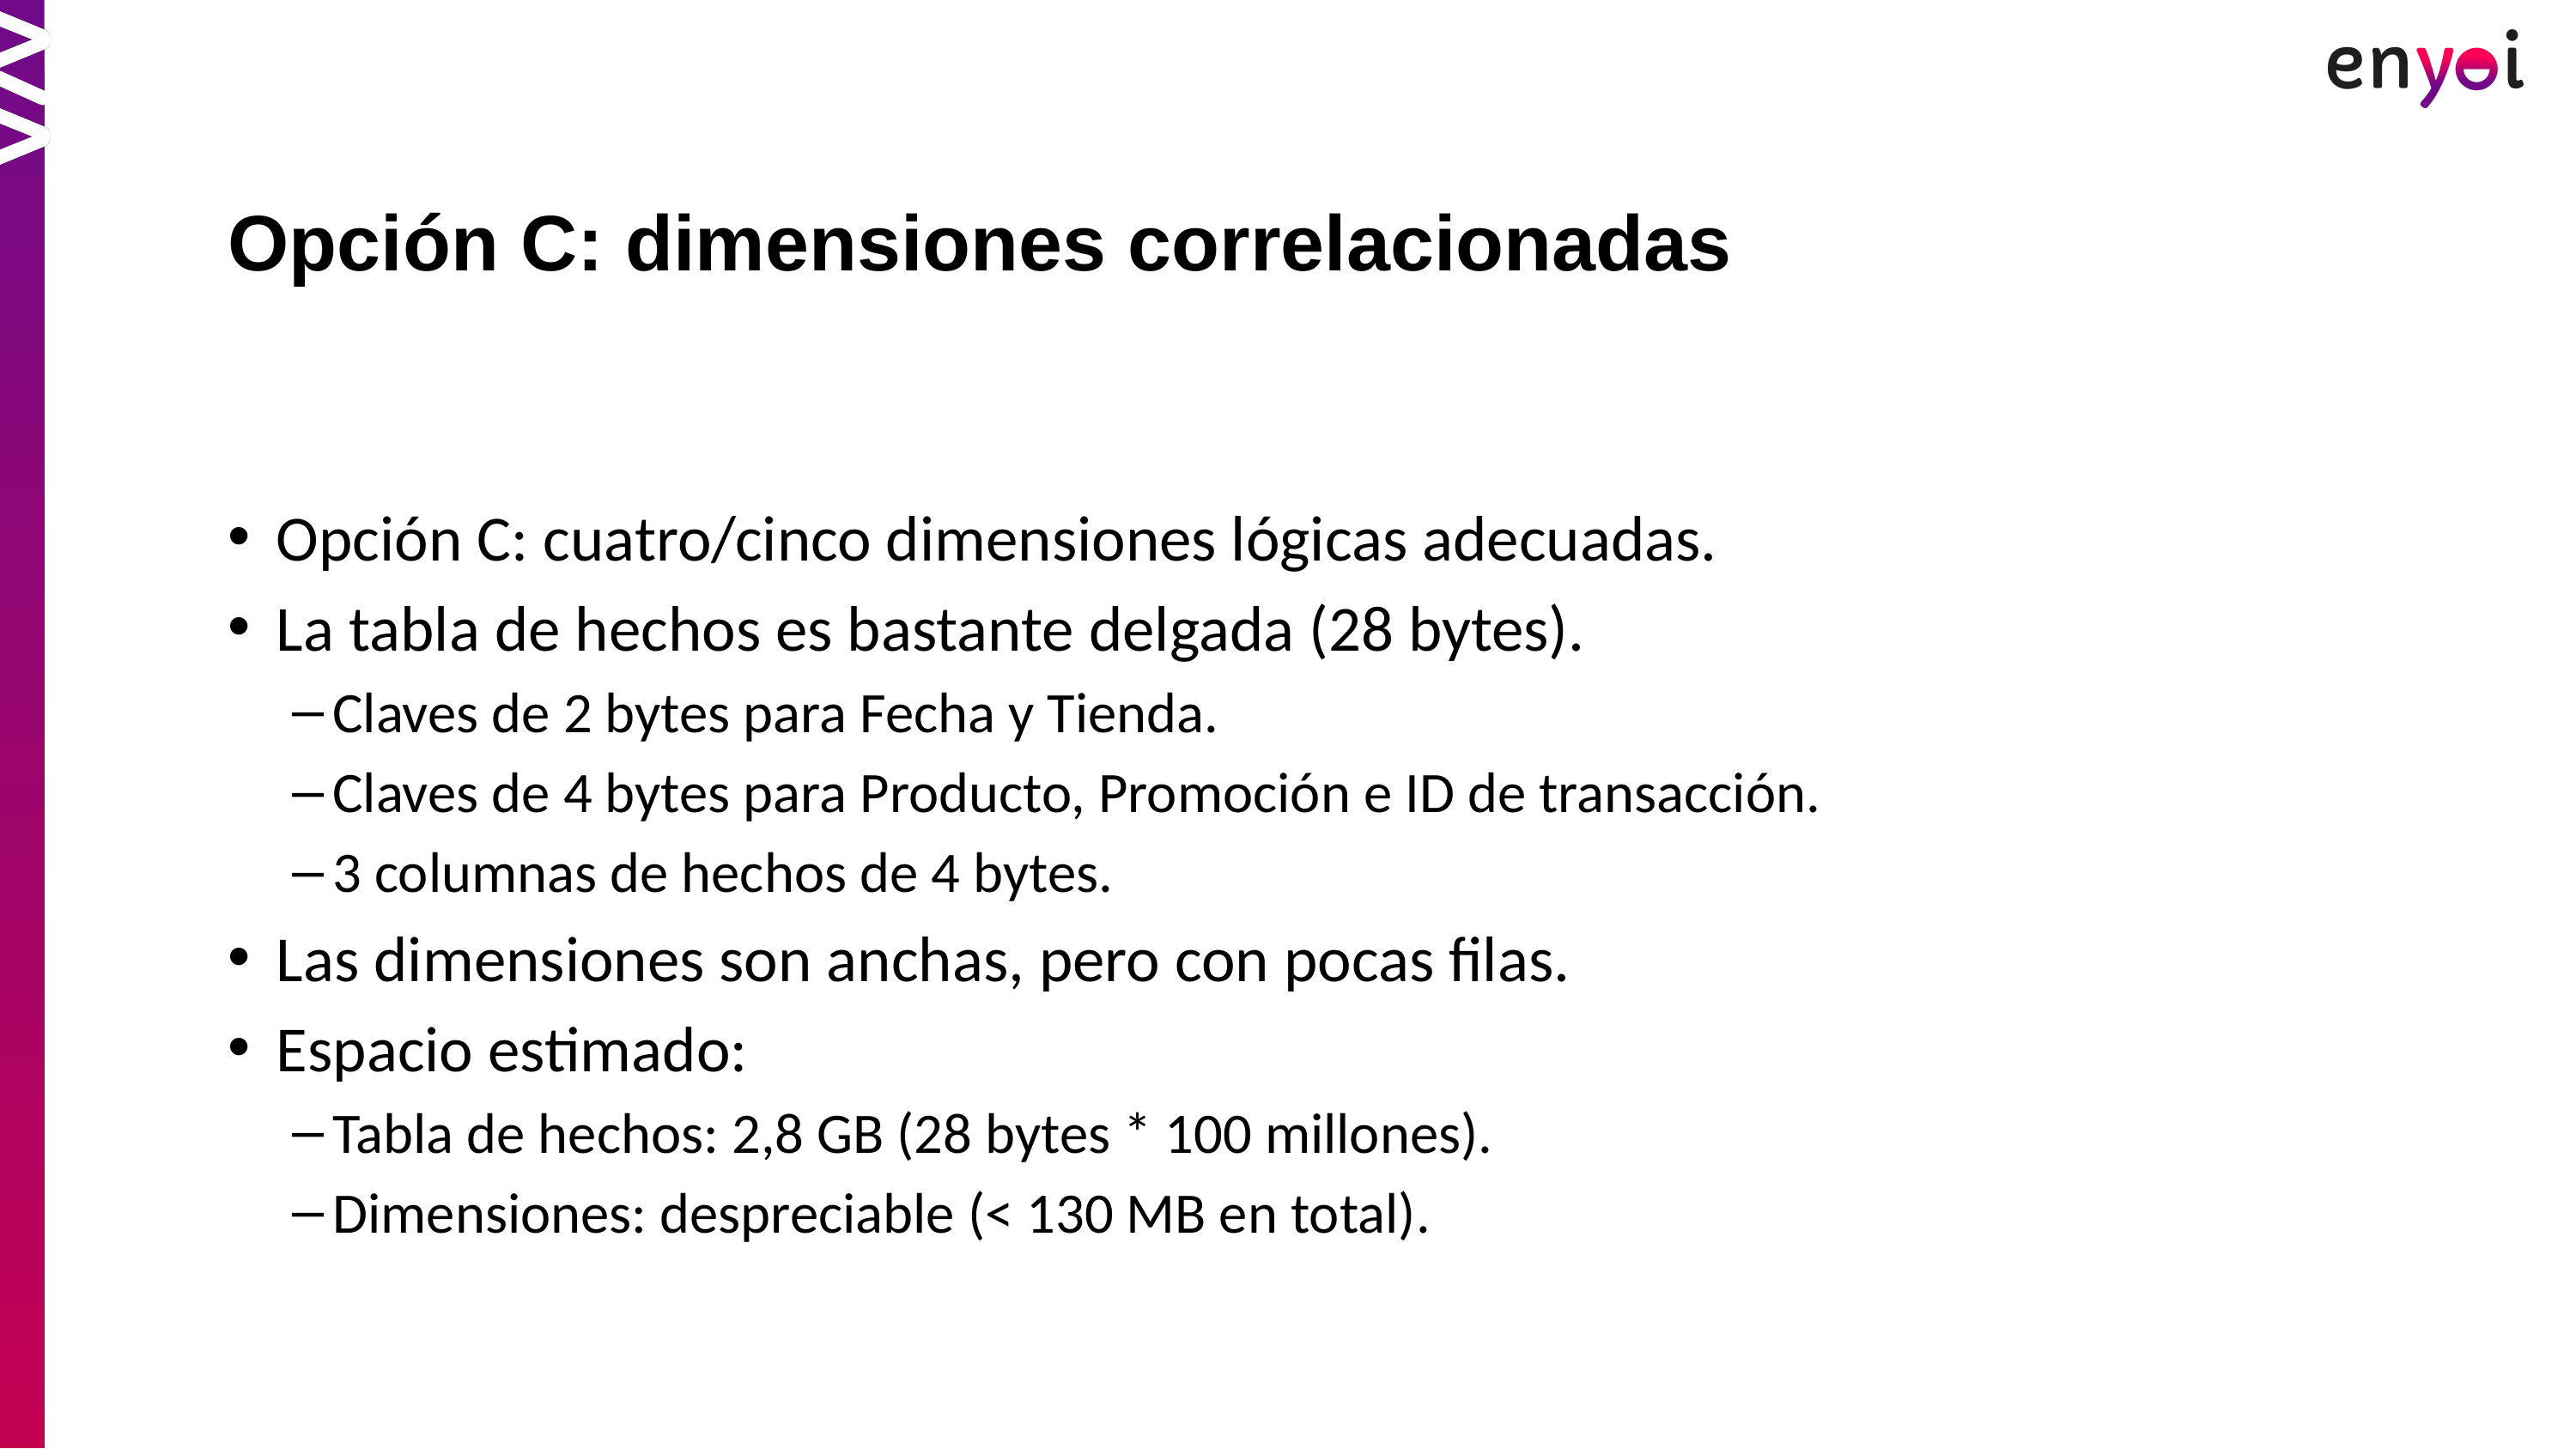

Opción C: dimensiones correlacionadas
Opción C: cuatro/cinco dimensiones lógicas adecuadas.
La tabla de hechos es bastante delgada (28 bytes).
Claves de 2 bytes para Fecha y Tienda.
Claves de 4 bytes para Producto, Promoción e ID de transacción.
3 columnas de hechos de 4 bytes.
Las dimensiones son anchas, pero con pocas filas.
Espacio estimado:
Tabla de hechos: 2,8 GB (28 bytes * 100 millones).
Dimensiones: despreciable (< 130 MB en total).